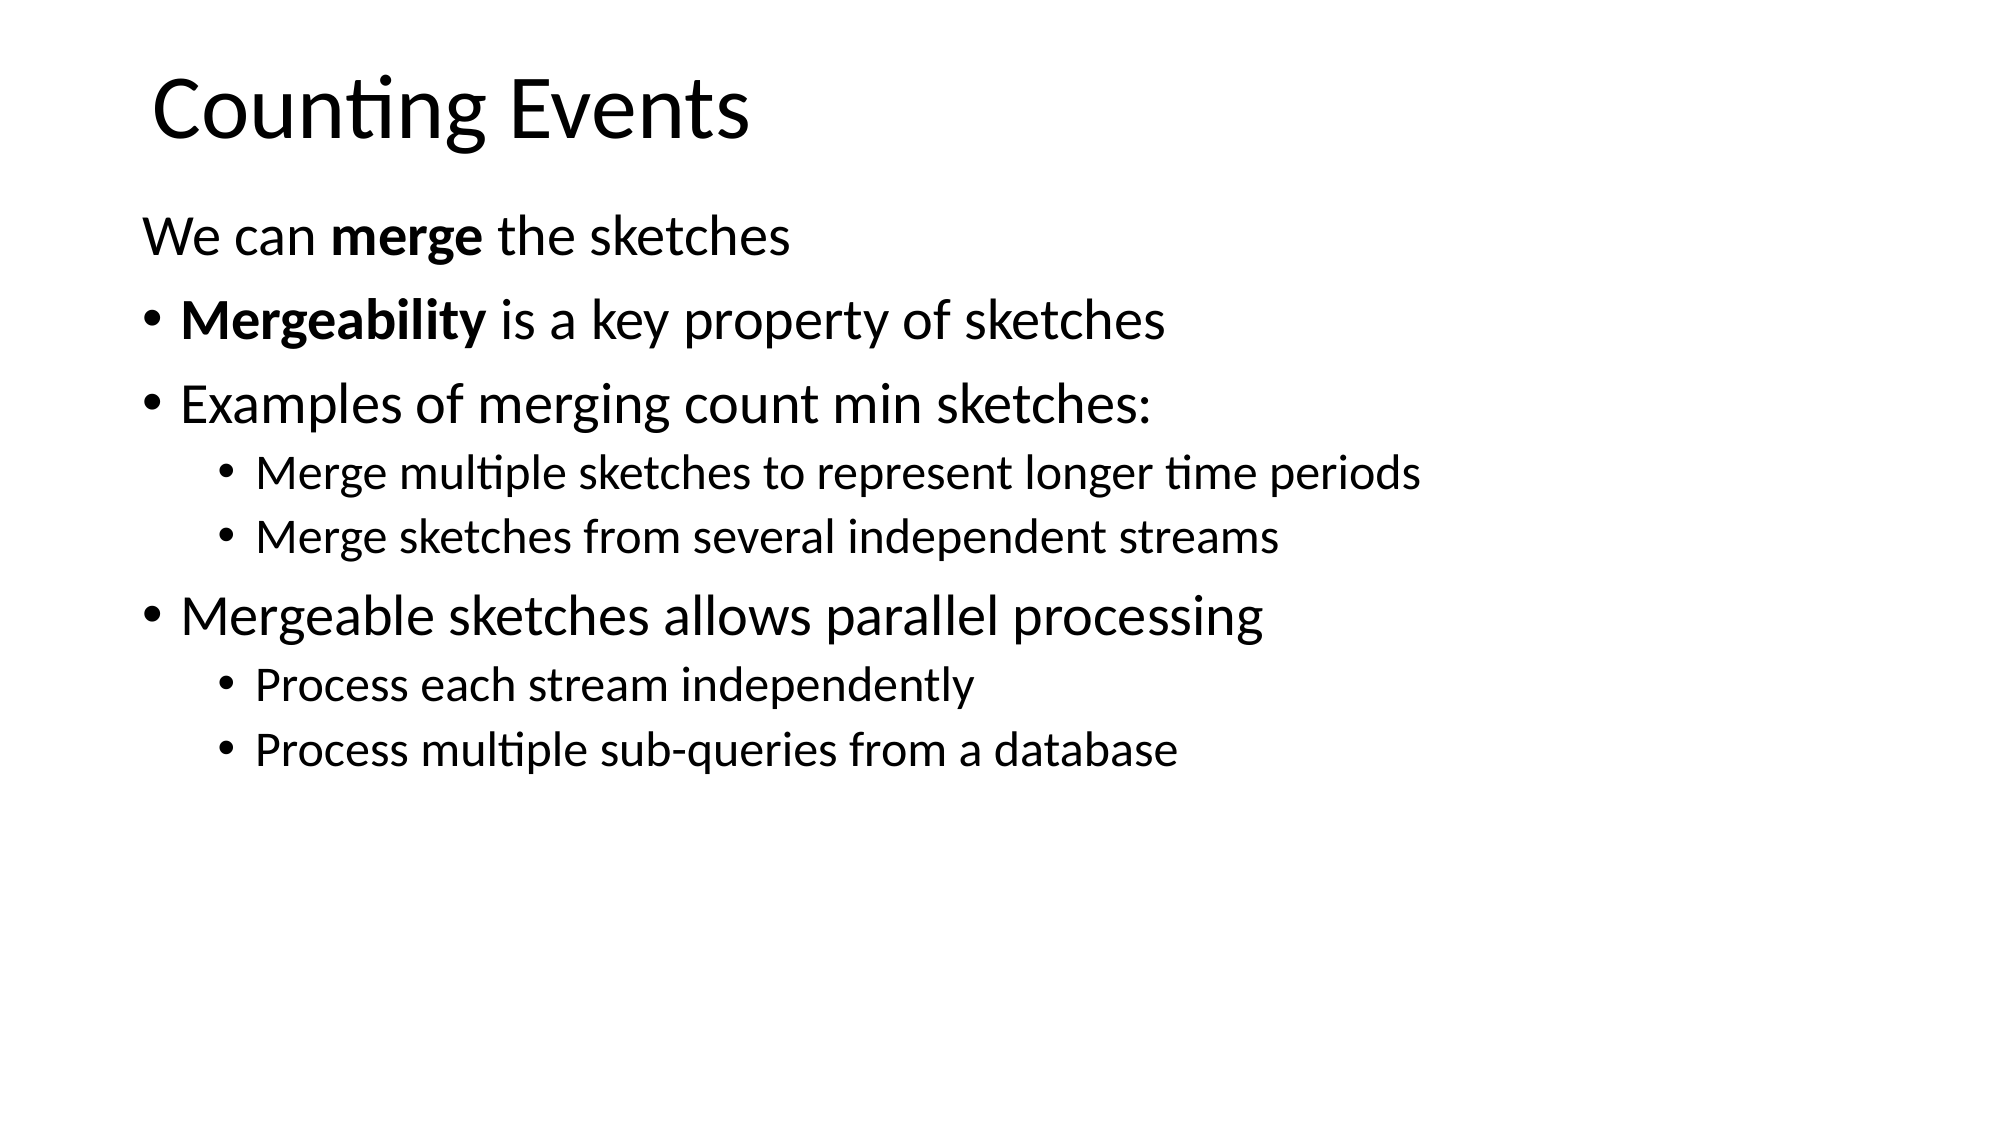

Counting Events
We can merge the sketches
Mergeability is a key property of sketches
Examples of merging count min sketches:
Merge multiple sketches to represent longer time periods
Merge sketches from several independent streams
Mergeable sketches allows parallel processing
Process each stream independently
Process multiple sub-queries from a database